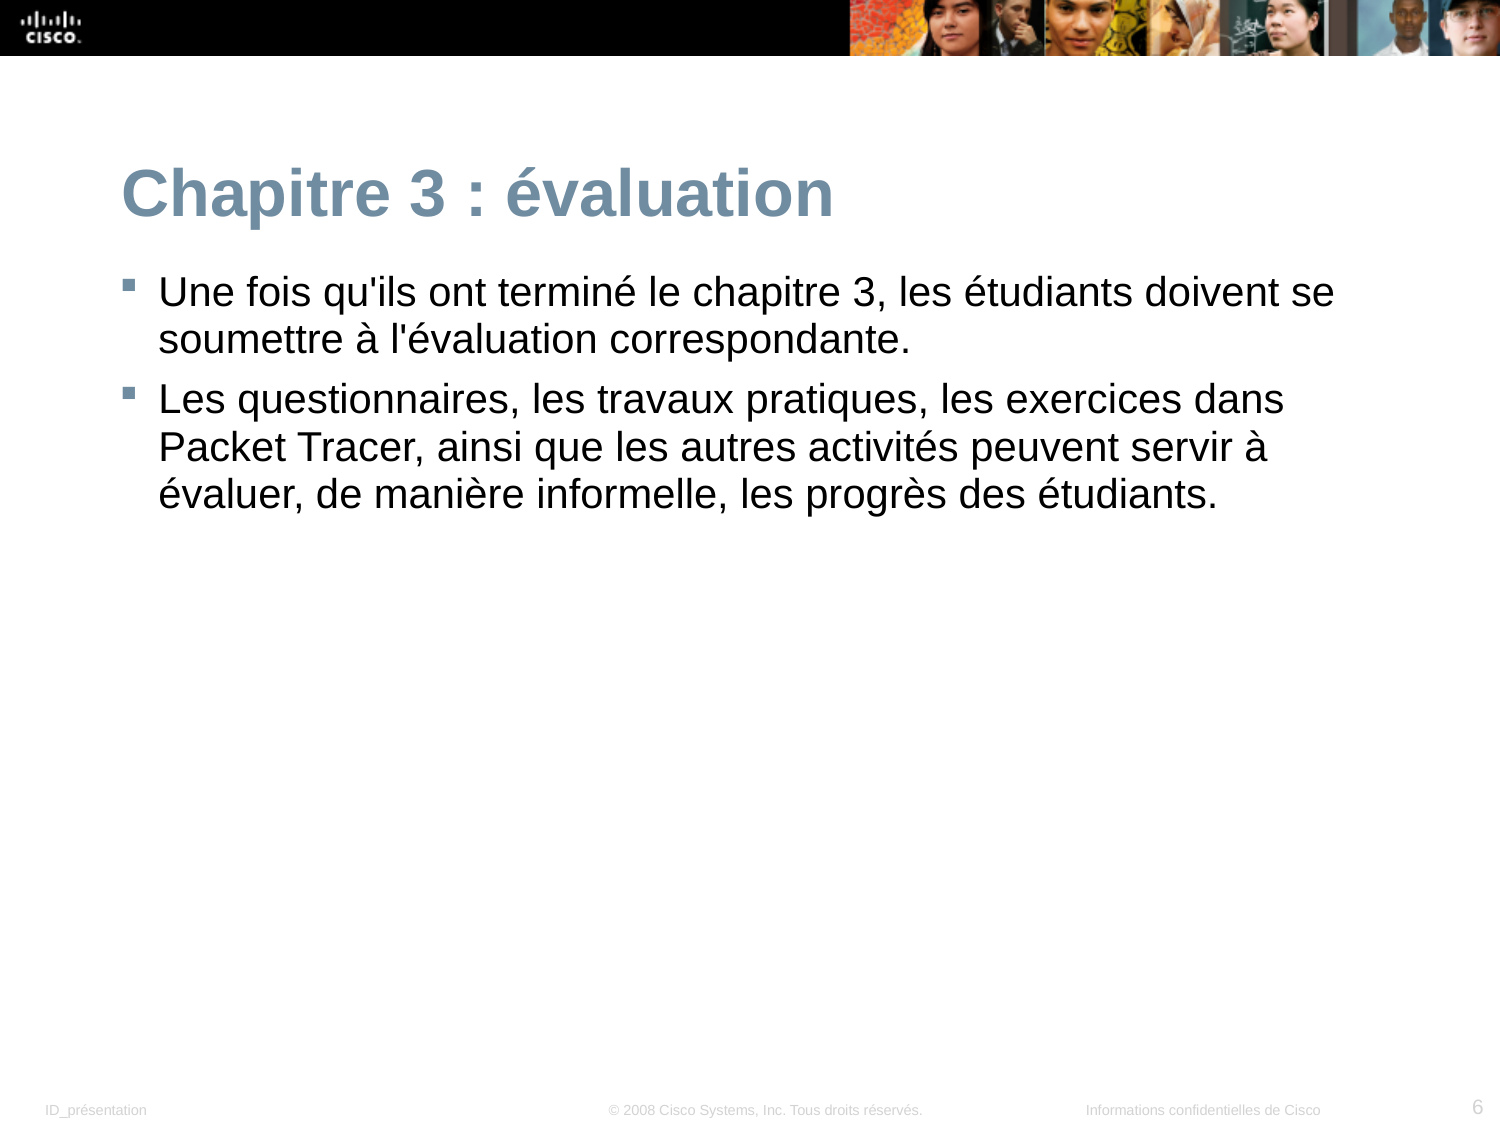

Chapitre 3 : évaluation
Une fois qu'ils ont terminé le chapitre 3, les étudiants doivent se soumettre à l'évaluation correspondante.
Les questionnaires, les travaux pratiques, les exercices dans Packet Tracer, ainsi que les autres activités peuvent servir à évaluer, de manière informelle, les progrès des étudiants.